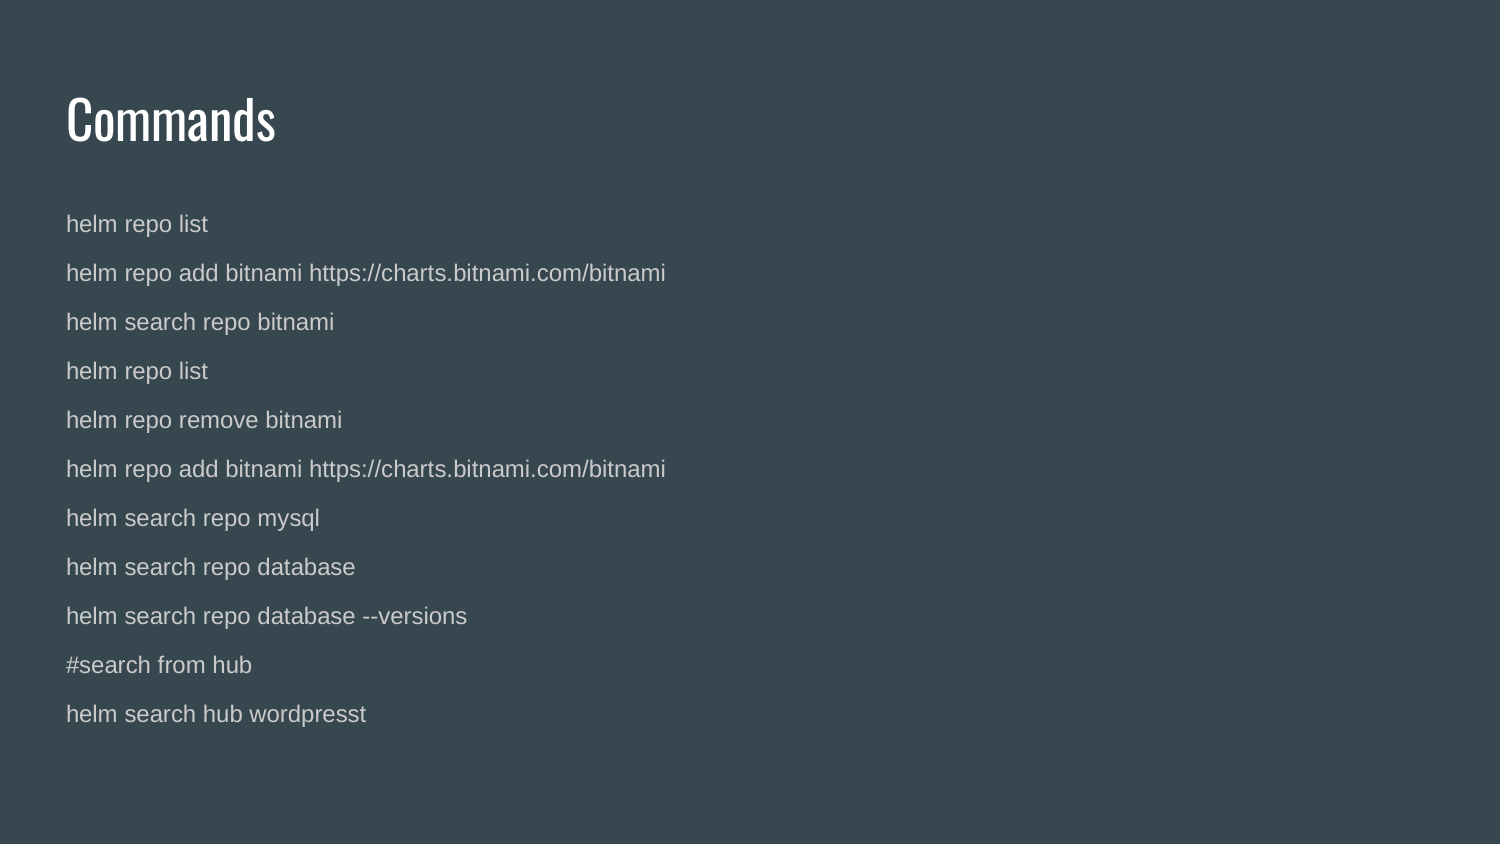

# Commands
helm repo list
helm repo add bitnami https://charts.bitnami.com/bitnami
helm search repo bitnami
helm repo list
helm repo remove bitnami
helm repo add bitnami https://charts.bitnami.com/bitnami
helm search repo mysql
helm search repo database
helm search repo database --versions
#search from hub
helm search hub wordpresst